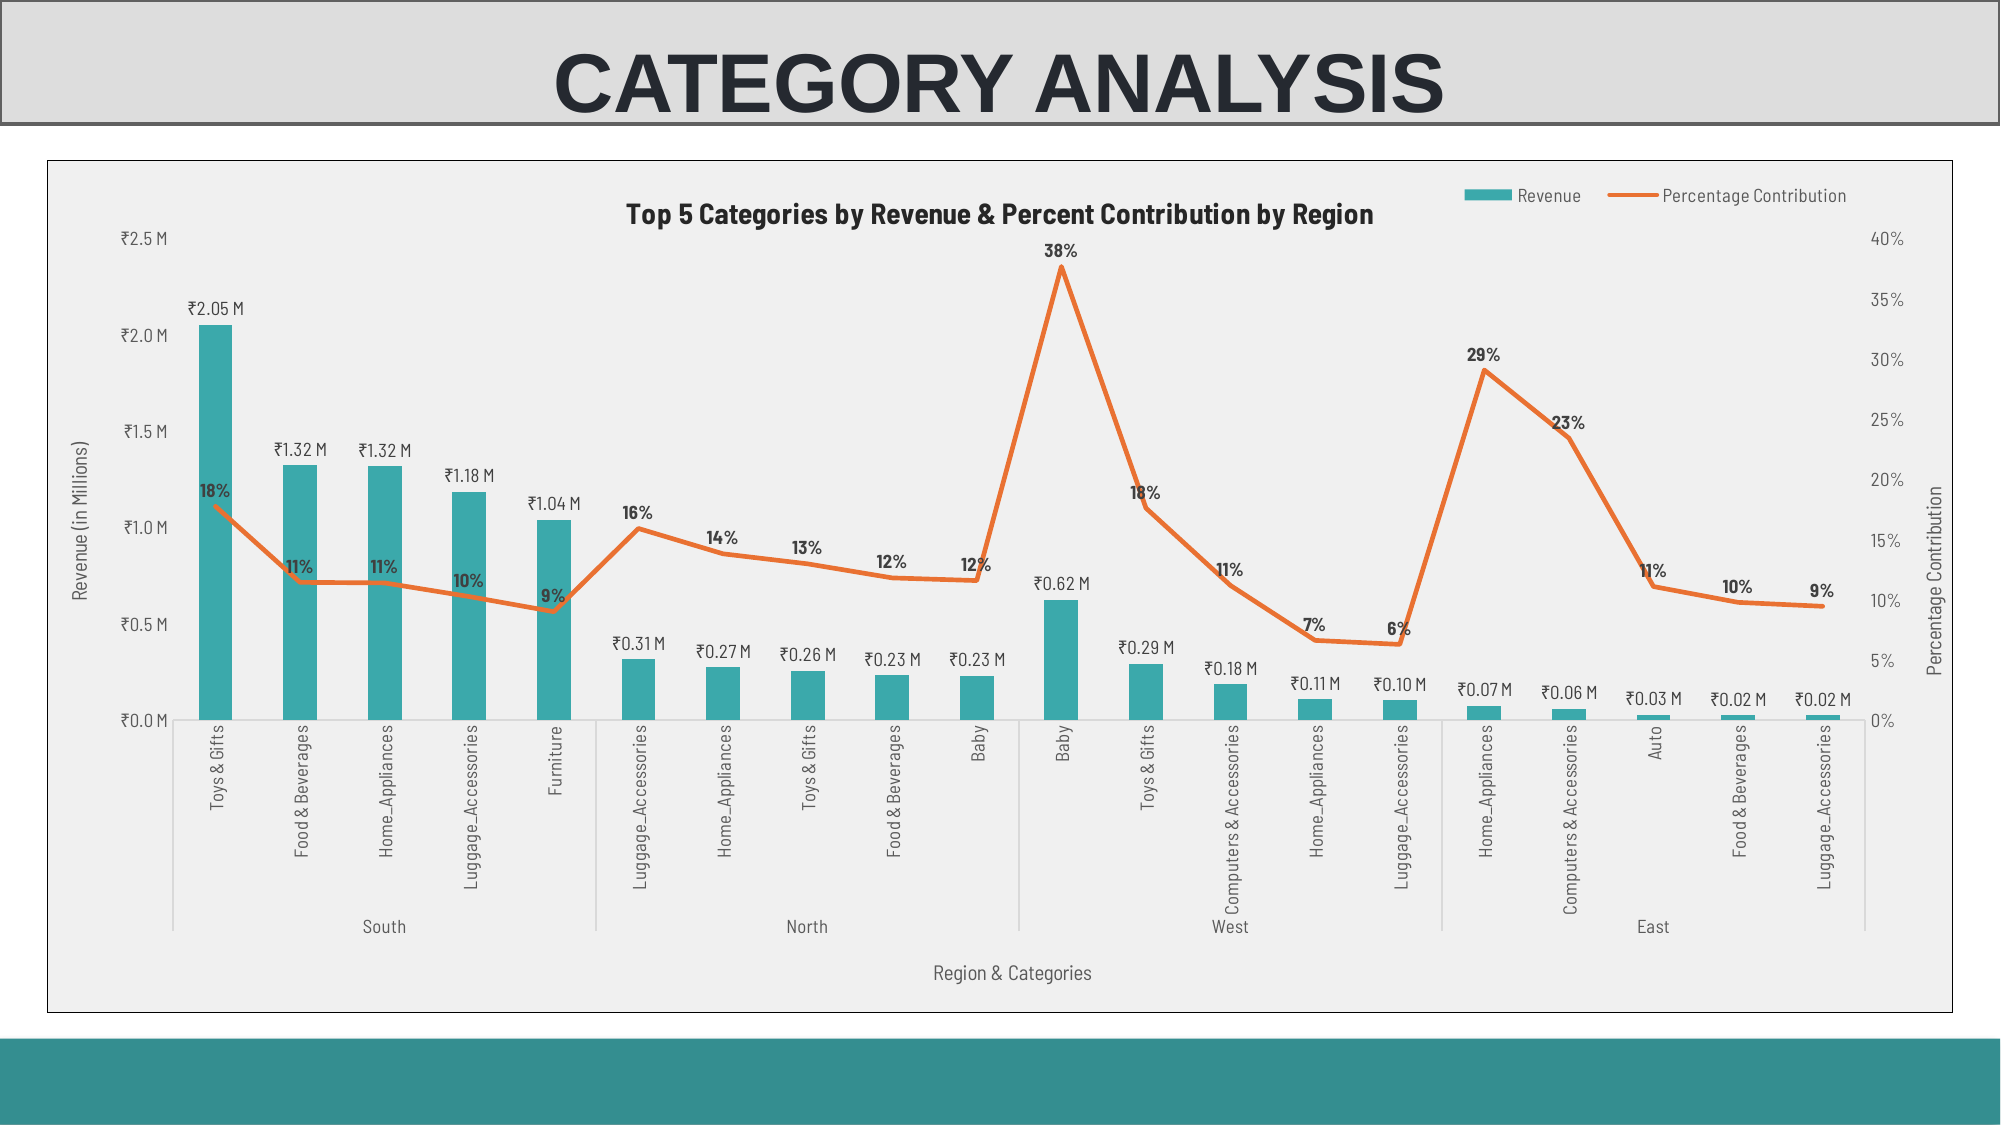

CATEGORY ANALYSIS

### Chart: Top 5 Categories by Revenue & Percent Contribution by Region

| Category | Revenue | Percentage Contribution |
|---|---|---|
| Toys & Gifts | 2049743.58000001 | 0.177278656652919 |
| Food & Beverages | 1321173.85 | 0.114265963615295 |
| Home_Appliances | 1315265.58 | 0.113754967908825 |
| Luggage_Accessories | 1184167.72 | 0.102416548441317 |
| Furniture | 1039148.42999999 | 0.0898740893889706 |
| Luggage_Accessories | 314791.679999999 | 0.158941434990989 |
| Home_Appliances | 273121.449999999 | 0.137901723418547 |
| Toys & Gifts | 256671.409999999 | 0.129595935402615 |
| Food & Beverages | 233554.819999999 | 0.11792414030721 |
| Baby | 229153.599999999 | 0.11570192076662 |
| Baby | 623064.280000004 | 0.376196897444484 |
| Toys & Gifts | 291196.62 | 0.175820165762543 |
| Computers & Accessories | 184825.36 | 0.111594789226337 |
| Home_Appliances | 109400.269999999 | 0.0660542474904653 |
| Luggage_Accessories | 103851.129999999 | 0.0627037597181843 |
| Home_Appliances | 73205.47 | 0.29036272836641 |
| Computers & Accessories | 58959.7599999999 | 0.233858436772944 |
| Auto | 27922.79 | 0.11075316486599 |
| Food & Beverages | 24606.51 | 0.0975994468606697 |
| Luggage_Accessories | 23778.5899999999 | 0.0943155787280135 |